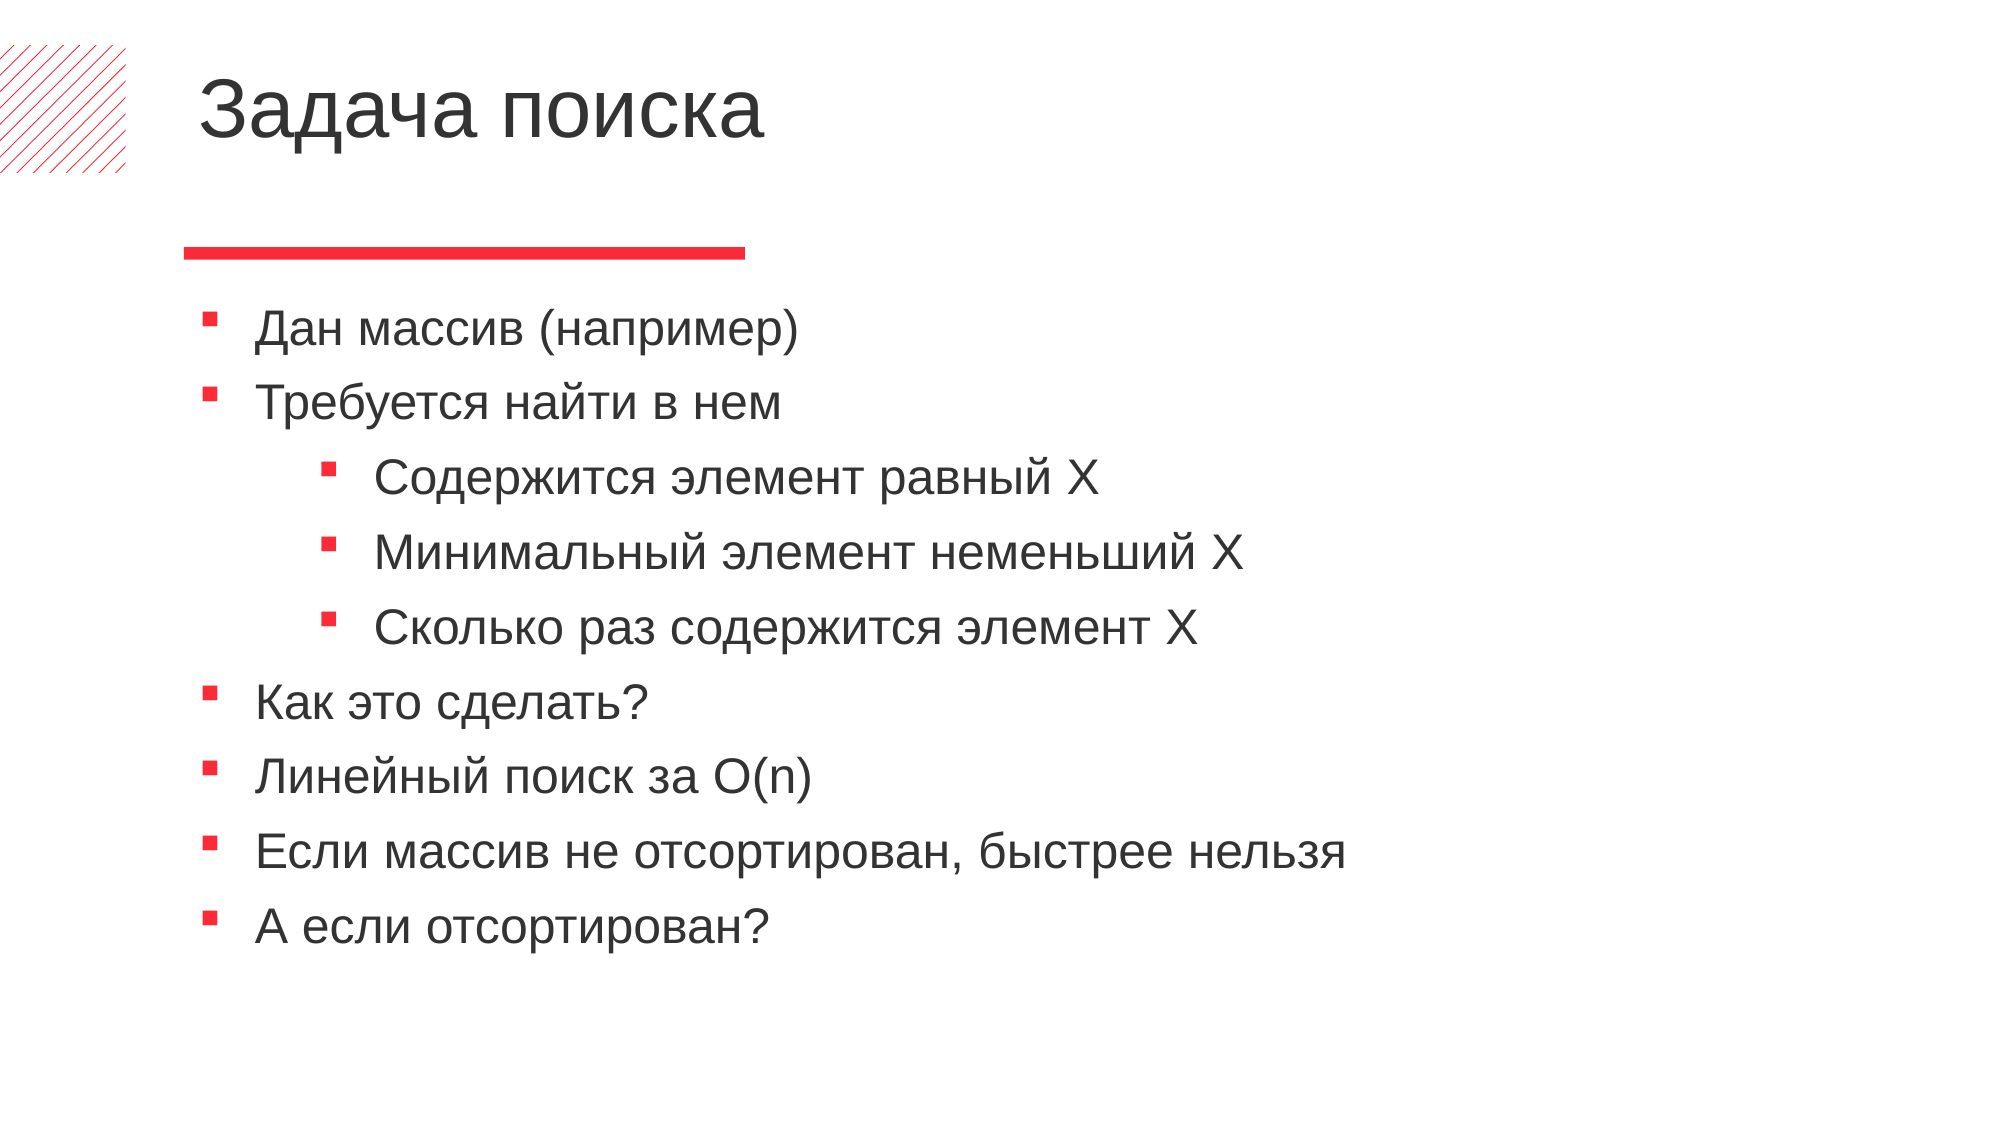

Задача поиска
Дан массив (например)
Требуется найти в нем
Содержится элемент равный X
Минимальный элемент неменьший X
Сколько раз содержится элемент X
Как это сделать?
Линейный поиск за O(n)
Если массив не отсортирован, быстрее нельзя
А если отсортирован?